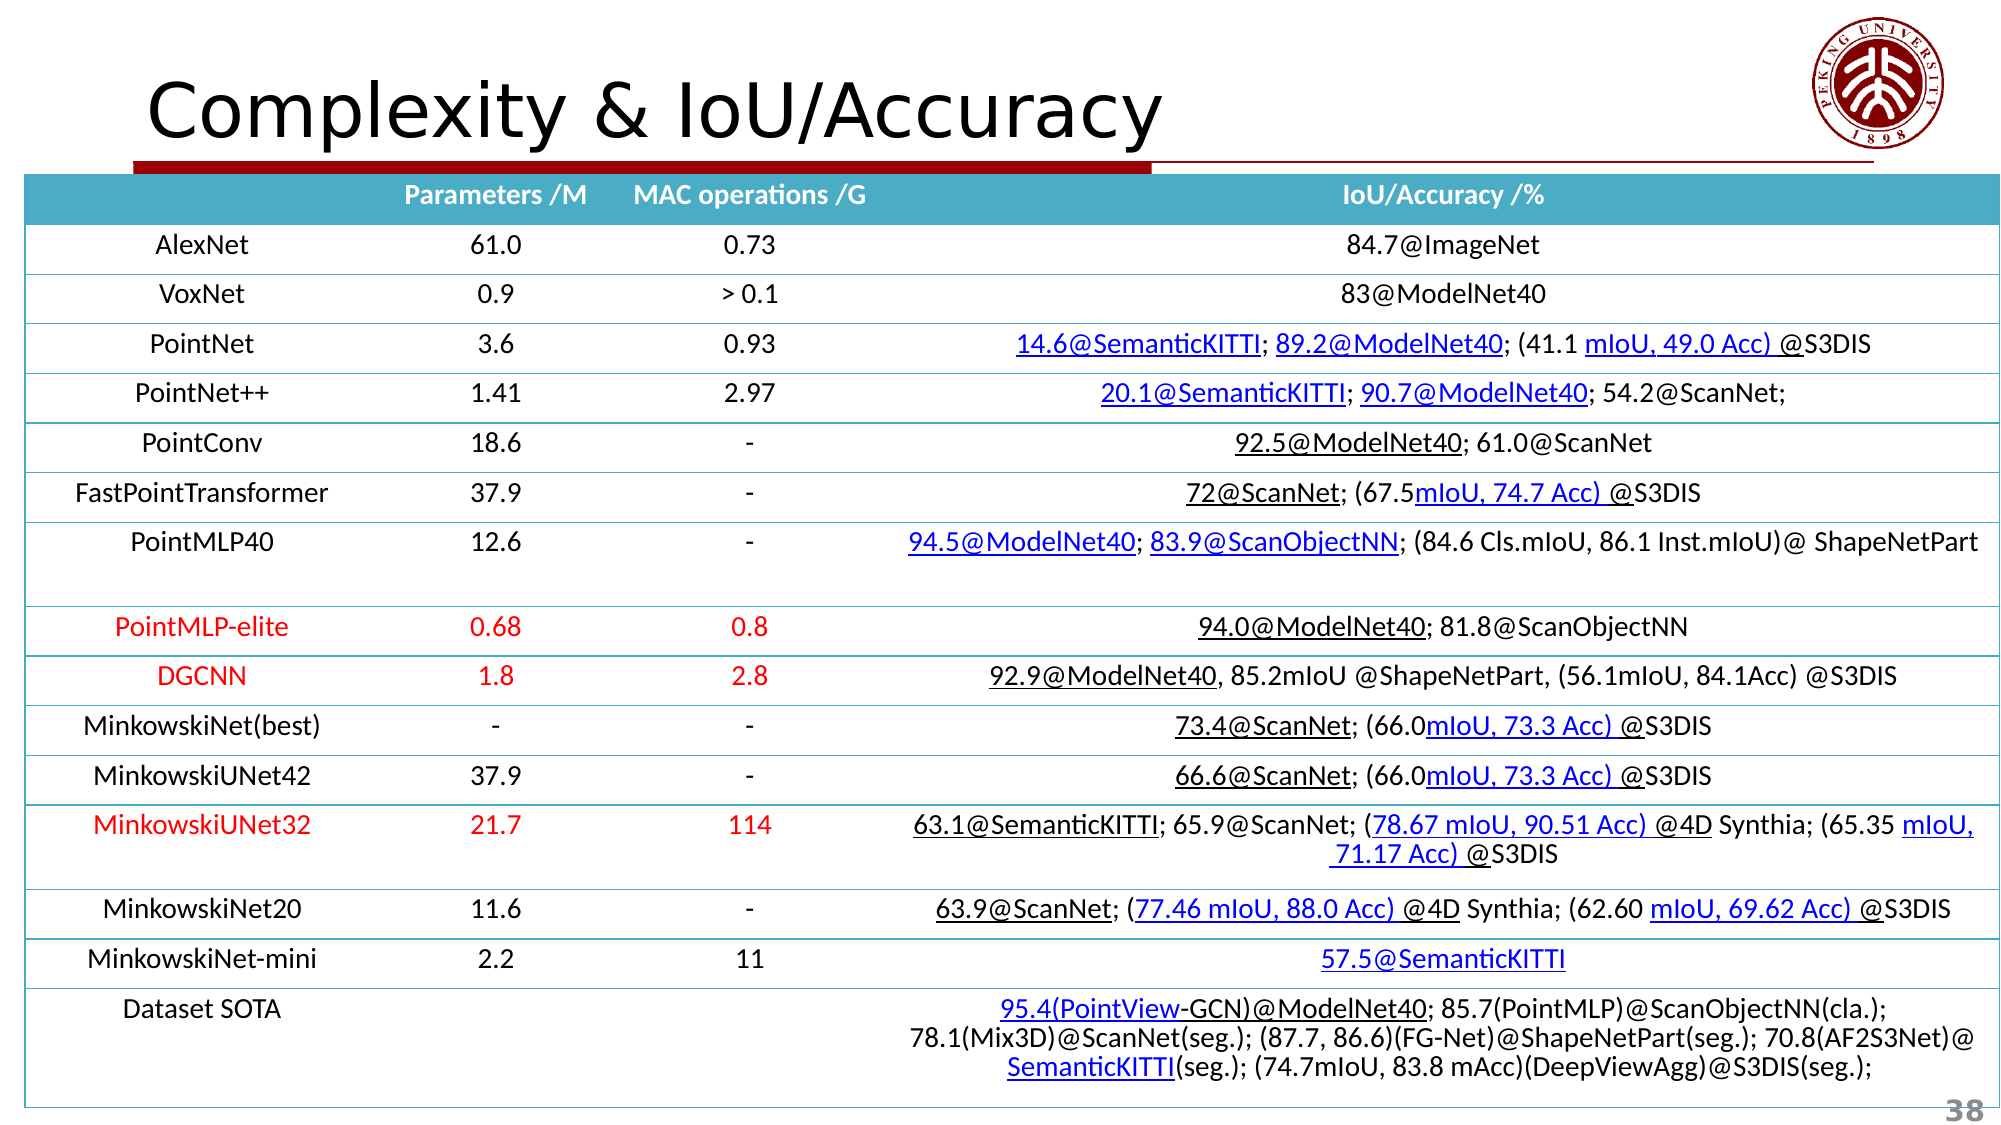

# Complexity & IoU/Accuracy
|  | Parameters /M | MAC operations /G | IoU/Accuracy /% |
| --- | --- | --- | --- |
| AlexNet | 61.0 | 0.73 | 84.7@ImageNet |
| VoxNet | 0.9 | > 0.1 | 83@ModelNet40 |
| PointNet | 3.6 | 0.93 | 14.6@SemanticKITTI; 89.2@ModelNet40; (41.1 mIoU, 49.0 Acc) @S3DIS |
| PointNet++ | 1.41 | 2.97 | 20.1@SemanticKITTI; 90.7@ModelNet40; 54.2@ScanNet; |
| PointConv | 18.6 | - | 92.5@ModelNet40; 61.0@ScanNet |
| FastPointTransformer | 37.9 | - | 72@ScanNet; (67.5mIoU, 74.7 Acc) @S3DIS |
| PointMLP40 | 12.6 | - | 94.5@ModelNet40; 83.9@ScanObjectNN; (84.6 Cls.mIoU, 86.1 Inst.mIoU)@ ShapeNetPart |
| PointMLP-elite | 0.68 | 0.8 | 94.0@ModelNet40; 81.8@ScanObjectNN |
| DGCNN | 1.8 | 2.8 | 92.9@ModelNet40, 85.2mIoU @ShapeNetPart, (56.1mIoU, 84.1Acc) @S3DIS |
| MinkowskiNet(best) | - | - | 73.4@ScanNet; (66.0mIoU, 73.3 Acc) @S3DIS |
| MinkowskiUNet42 | 37.9 | - | 66.6@ScanNet; (66.0mIoU, 73.3 Acc) @S3DIS |
| MinkowskiUNet32 | 21.7 | 114 | 63.1@SemanticKITTI; 65.9@ScanNet; (78.67 mIoU, 90.51 Acc) @4D Synthia; (65.35 mIoU, 71.17 Acc) @S3DIS |
| MinkowskiNet20 | 11.6 | - | 63.9@ScanNet; (77.46 mIoU, 88.0 Acc) @4D Synthia; (62.60 mIoU, 69.62 Acc) @S3DIS |
| MinkowskiNet-mini | 2.2 | 11 | 57.5@SemanticKITTI |
| Dataset SOTA |  |  | 95.4(PointView-GCN)@ModelNet40; 85.7(PointMLP)@ScanObjectNN(cla.); 78.1(Mix3D)@ScanNet(seg.); (87.7, 86.6)(FG-Net)@ShapeNetPart(seg.); 70.8(AF2S3Net)@SemanticKITTI(seg.); (74.7mIoU, 83.8 mAcc)(DeepViewAgg)@S3DIS(seg.); |

38